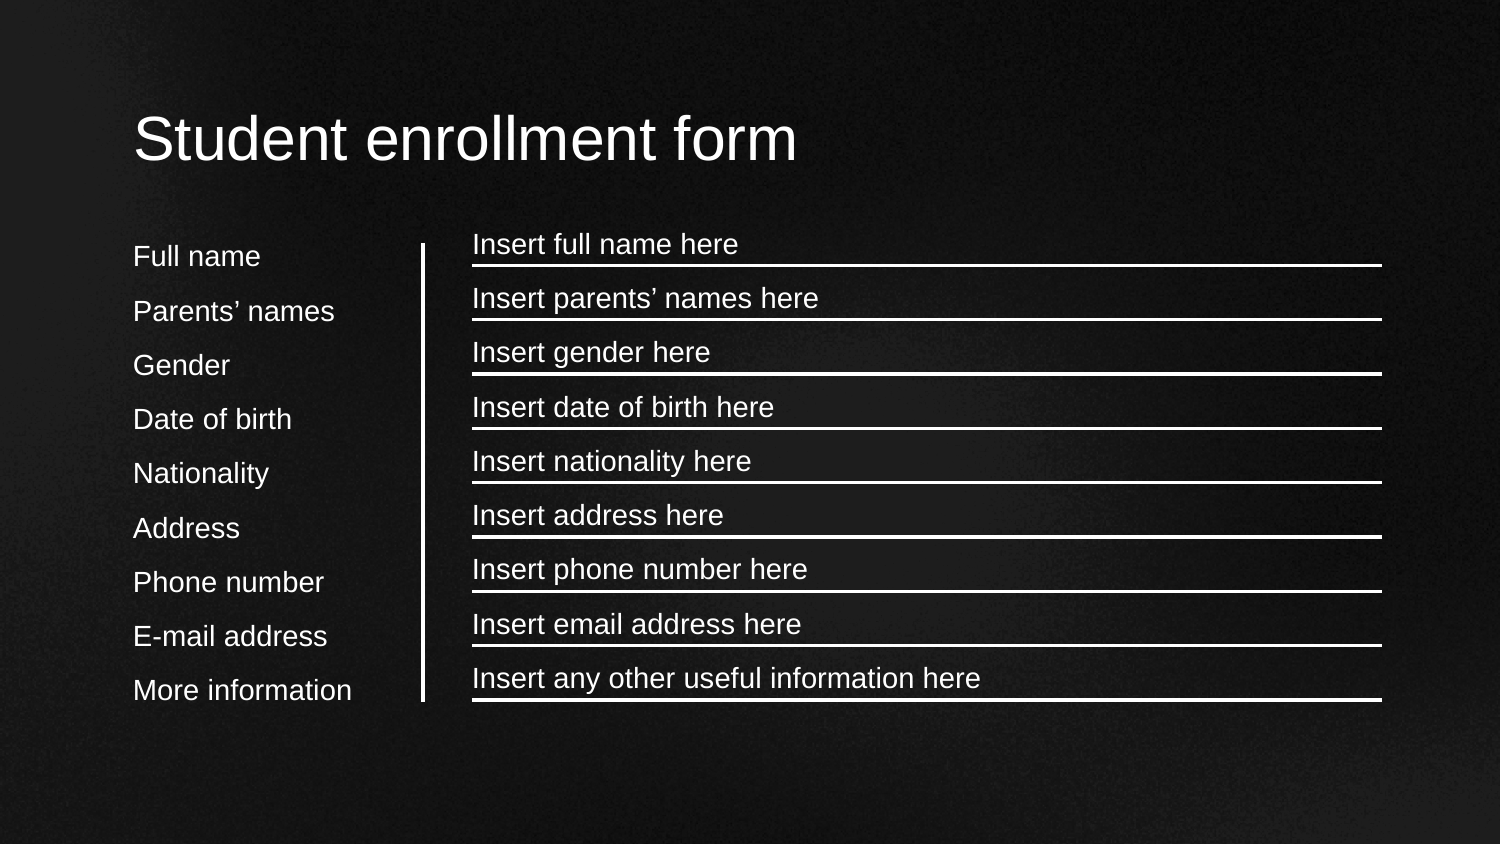

# Student enrollment form
Insert full name here
Full name
Insert parents’ names here
Parents’ names
Insert gender here
Gender
Insert date of birth here
Date of birth
Insert nationality here
Nationality
Insert address here
Address
Insert phone number here
Phone number
Insert email address here
E-mail address
Insert any other useful information here
More information